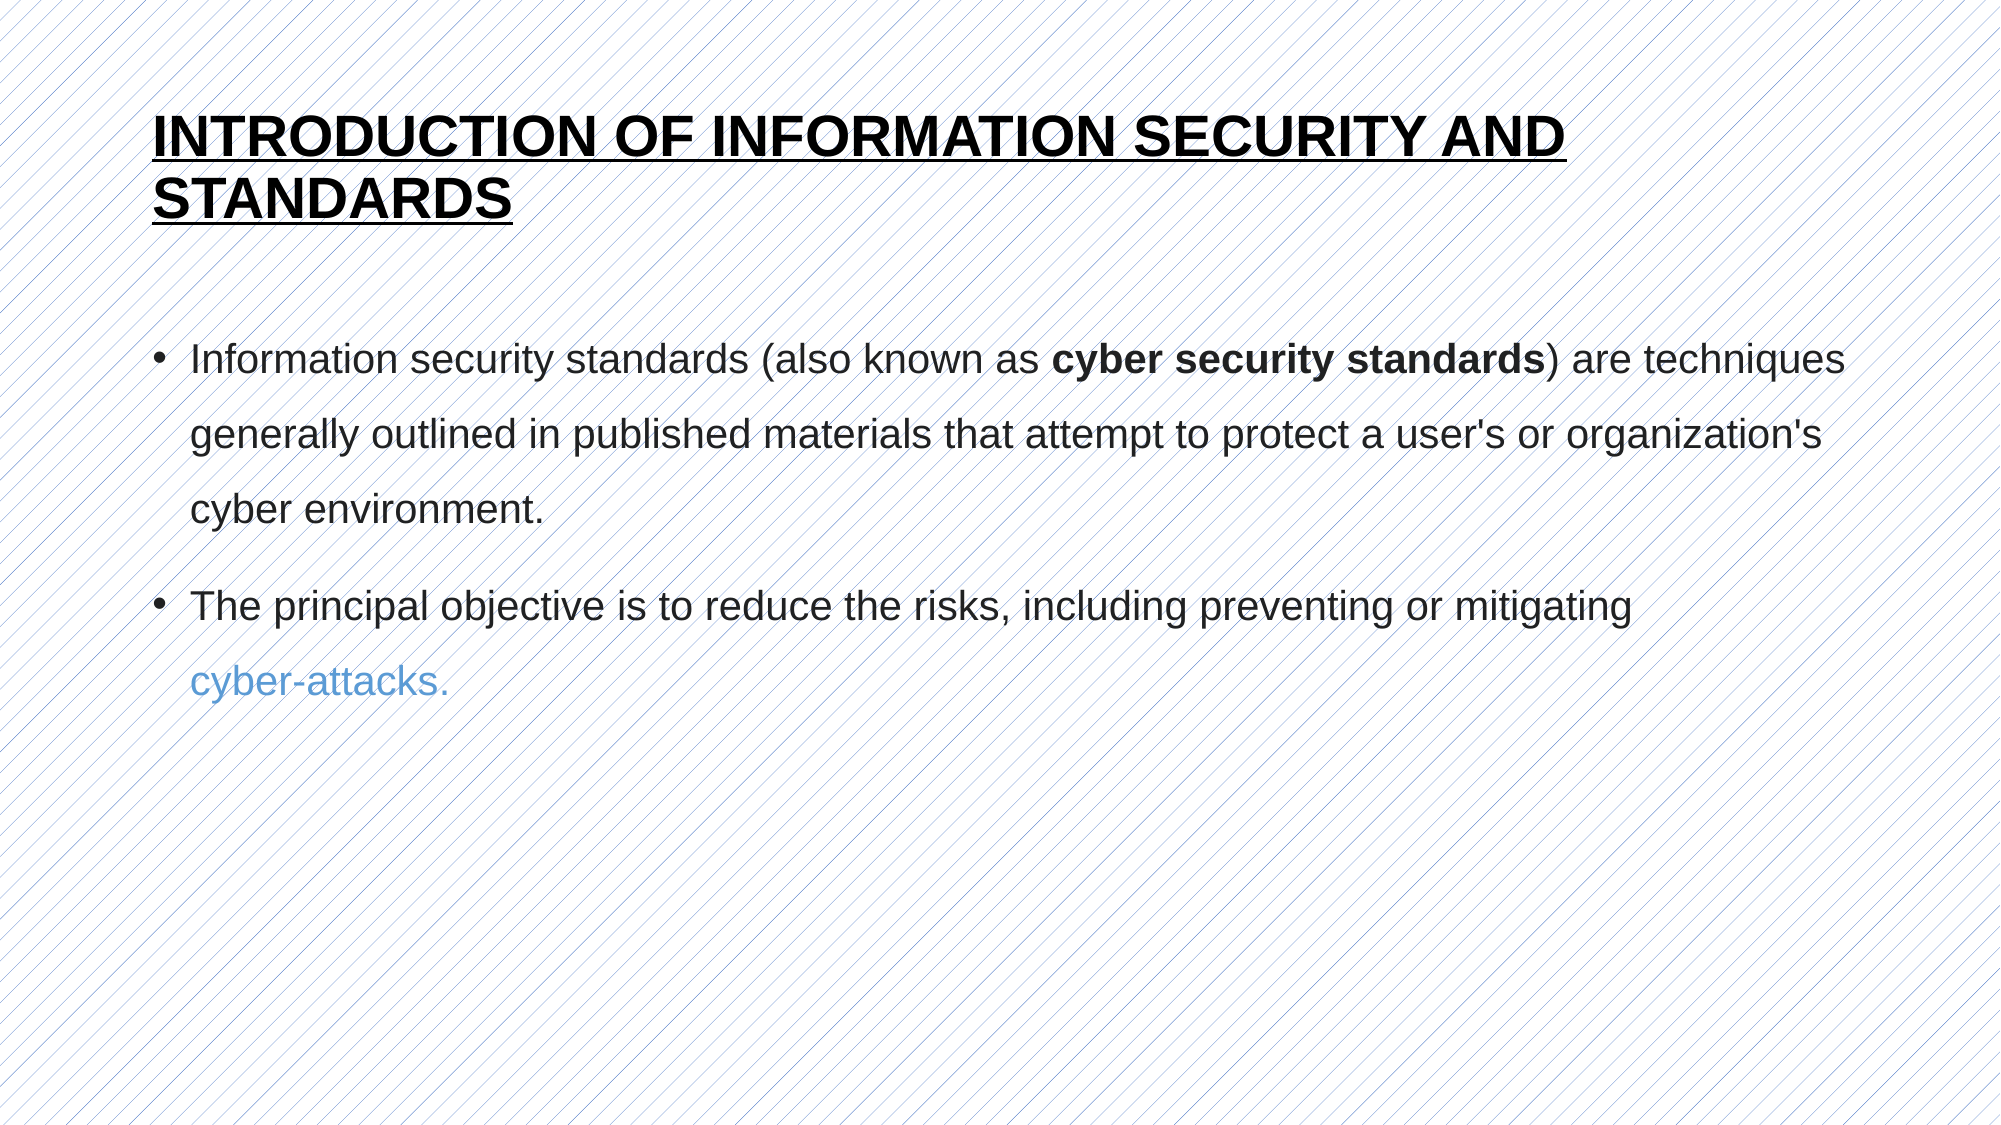

# INTRODUCTION OF INFORMATION SECURITY AND STANDARDS
Information security standards (also known as cyber security standards) are techniques generally outlined in published materials that attempt to protect a user's or organization's cyber environment.
The principal objective is to reduce the risks, including preventing or mitigating cyber-attacks.